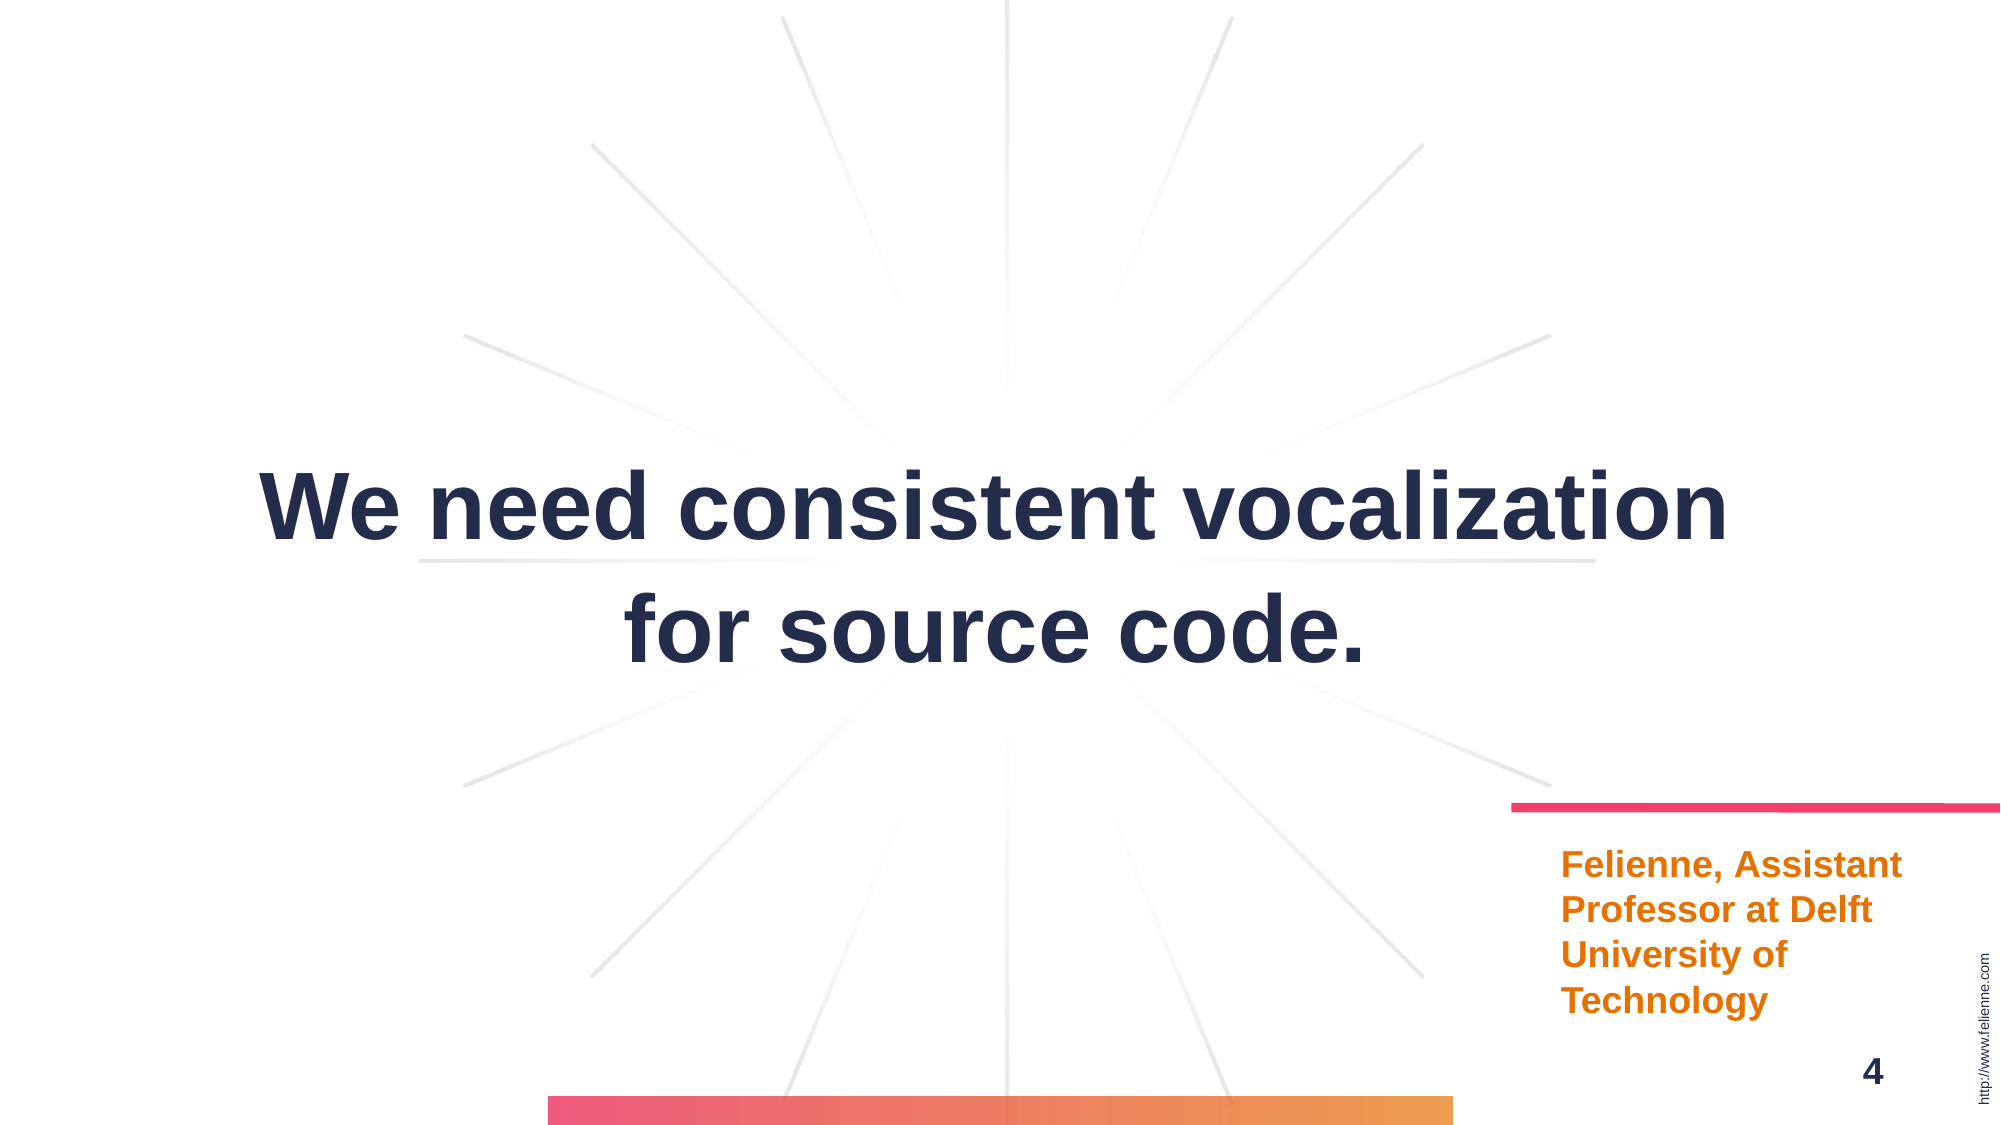

# We need consistent vocalization for source code.
Felienne, Assistant Professor at Delft University of Technology
http://www.felienne.com
4